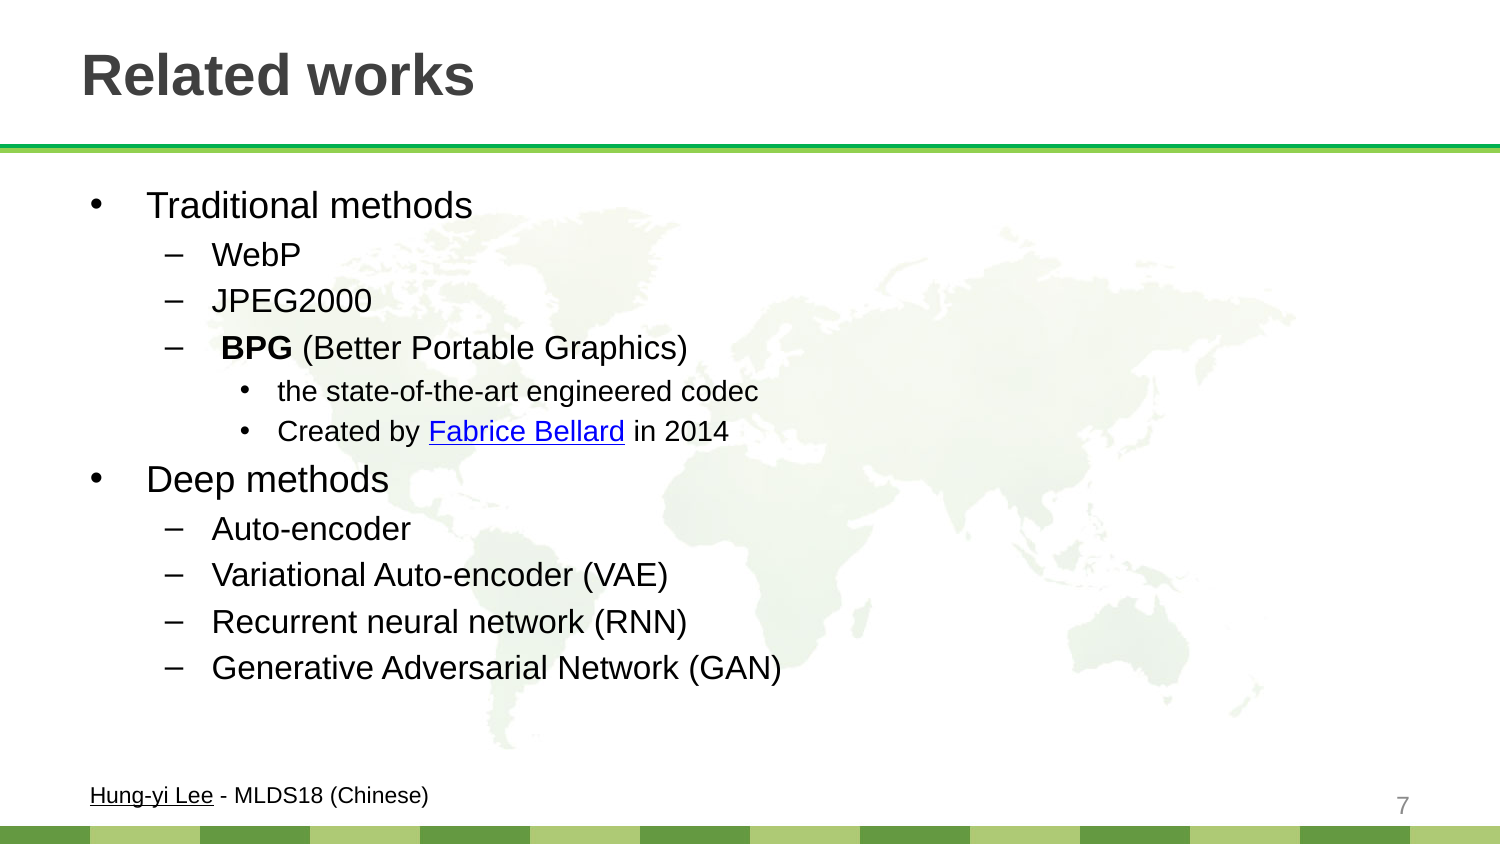

# Related works
Traditional methods
WebP
JPEG2000
 BPG (Better Portable Graphics)
the state-of-the-art engineered codec
Created by Fabrice Bellard in 2014
Deep methods
Auto-encoder
Variational Auto-encoder (VAE)
Recurrent neural network (RNN)
Generative Adversarial Network (GAN)

Hung-yi Lee - MLDS18 (Chinese)
7